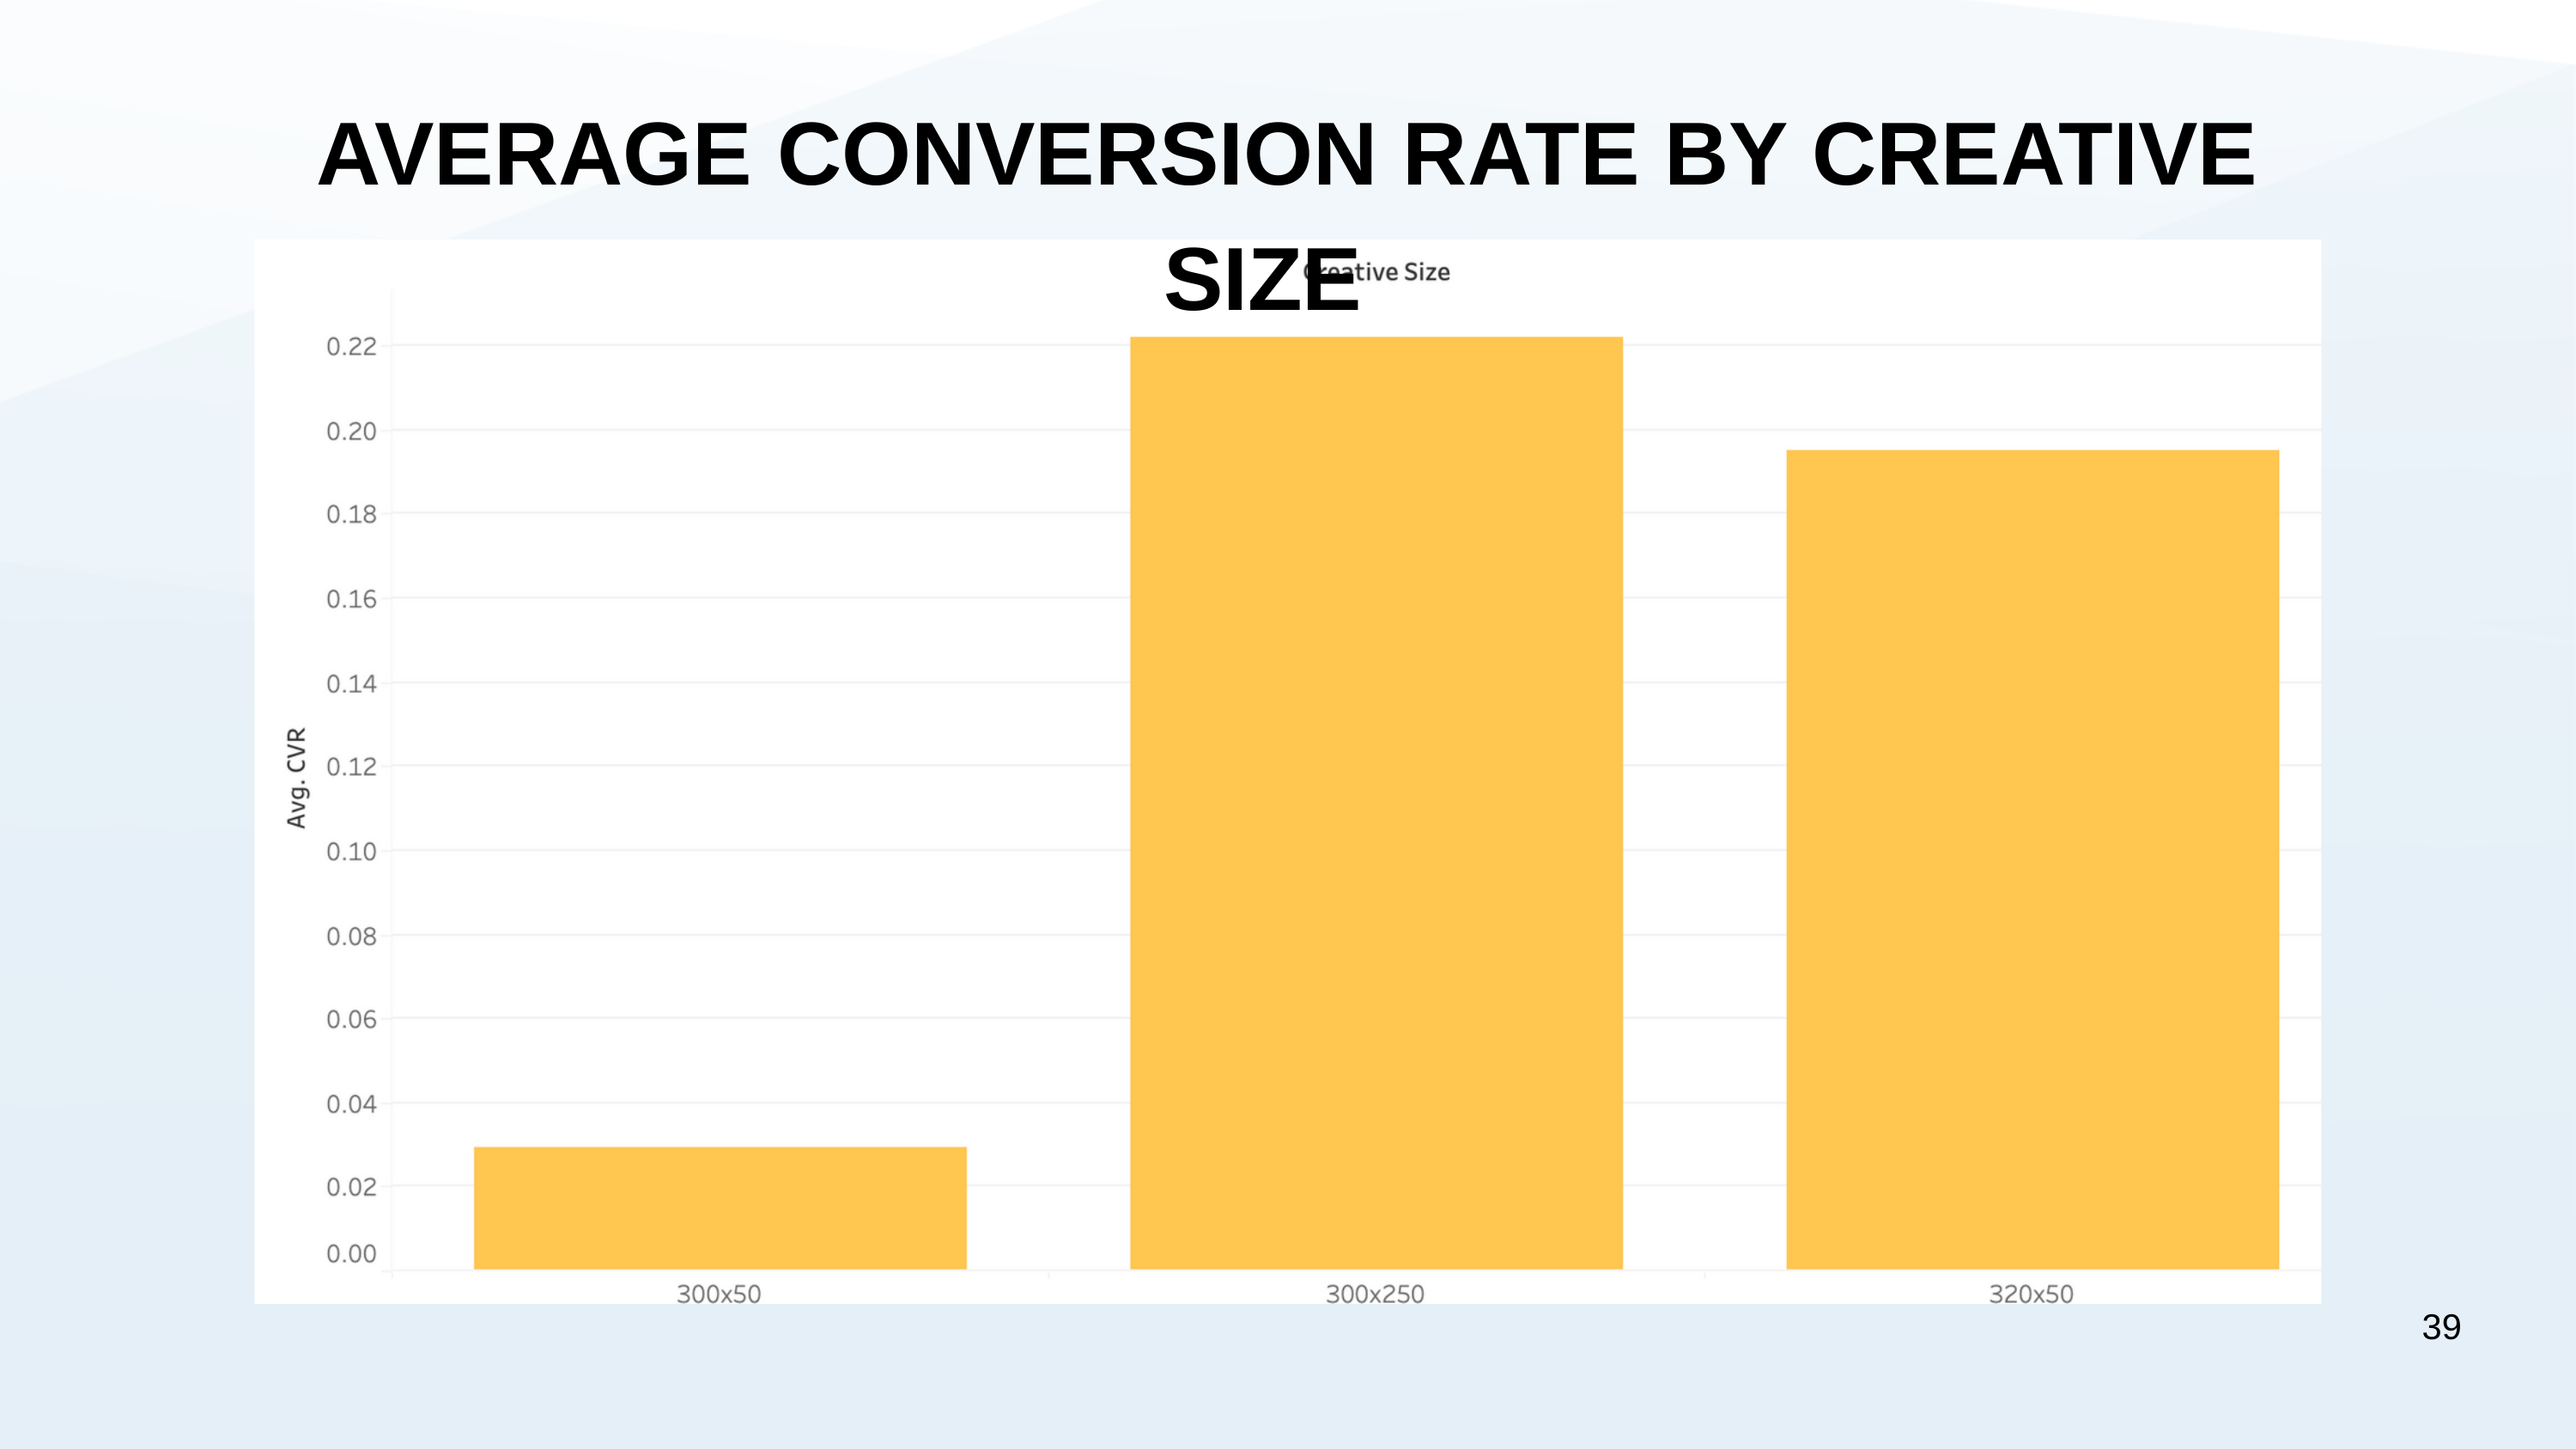

AVERAGE CONVERSION RATE BY CREATIVE SIZE

39